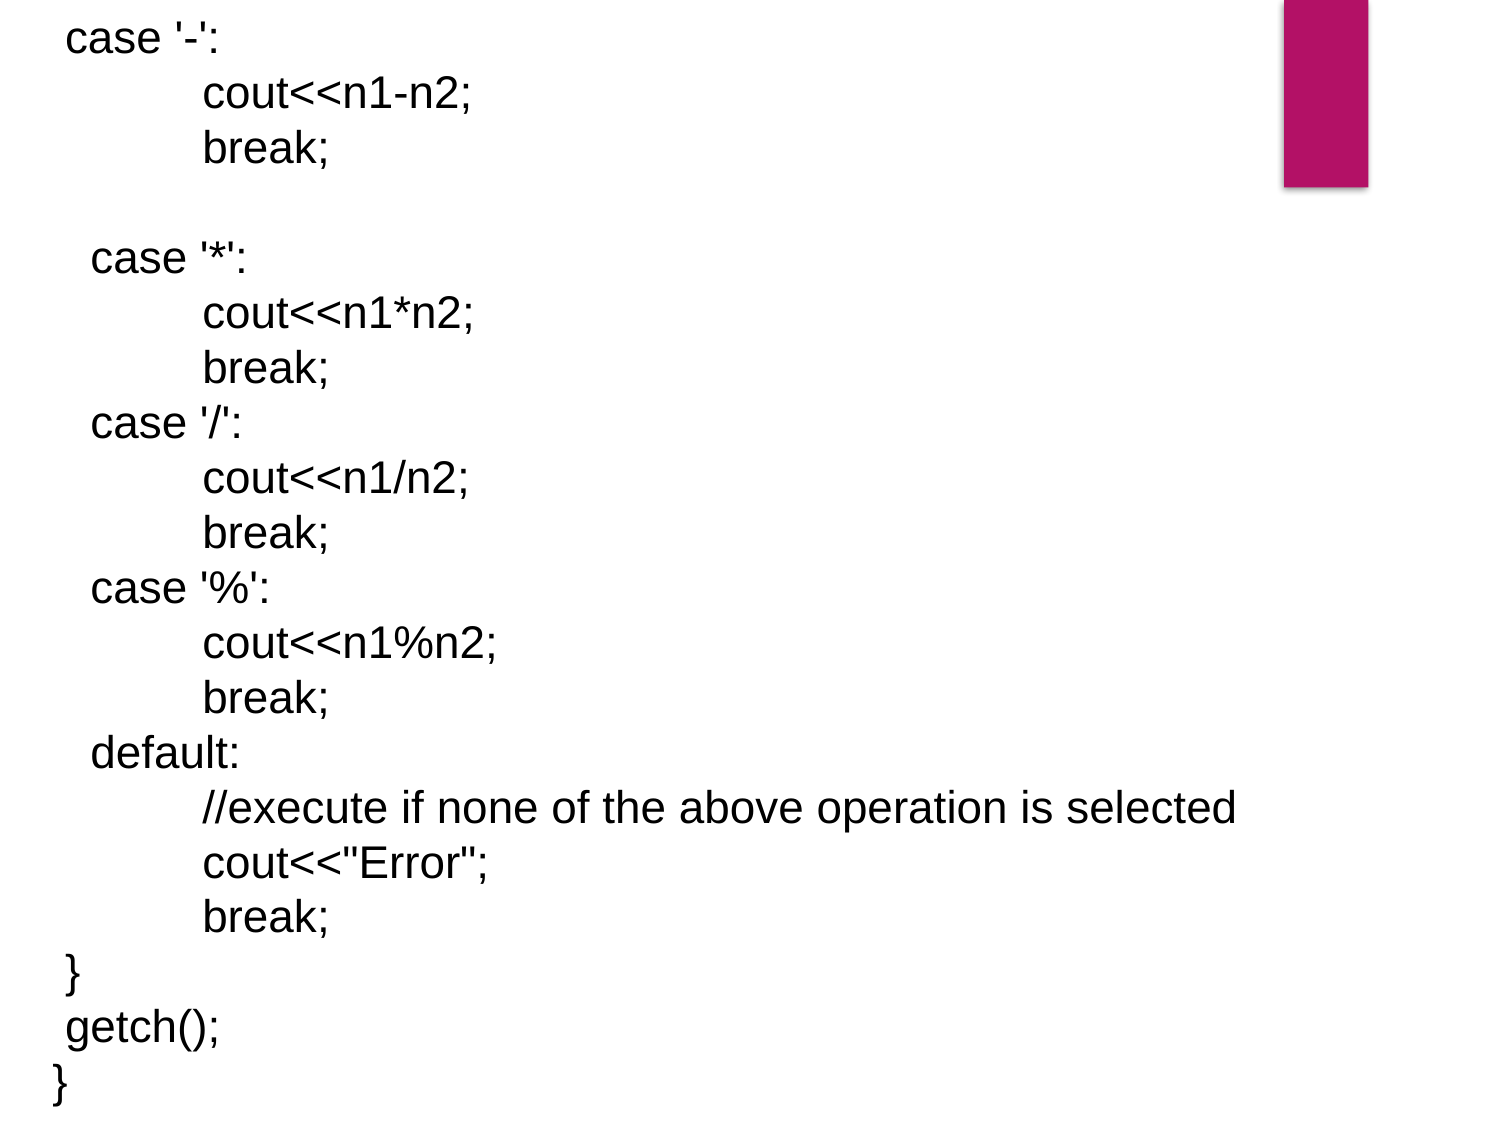

case '-':
	cout<<n1-n2;
	break;

   case '*':
	cout<<n1*n2;
	break;
   case '/':
	cout<<n1/n2;
	break;
   case '%':
	cout<<n1%n2;
	break;
   default:
	//execute if none of the above operation is selected
	cout<<"Error";
	break;
 }
 getch();
}